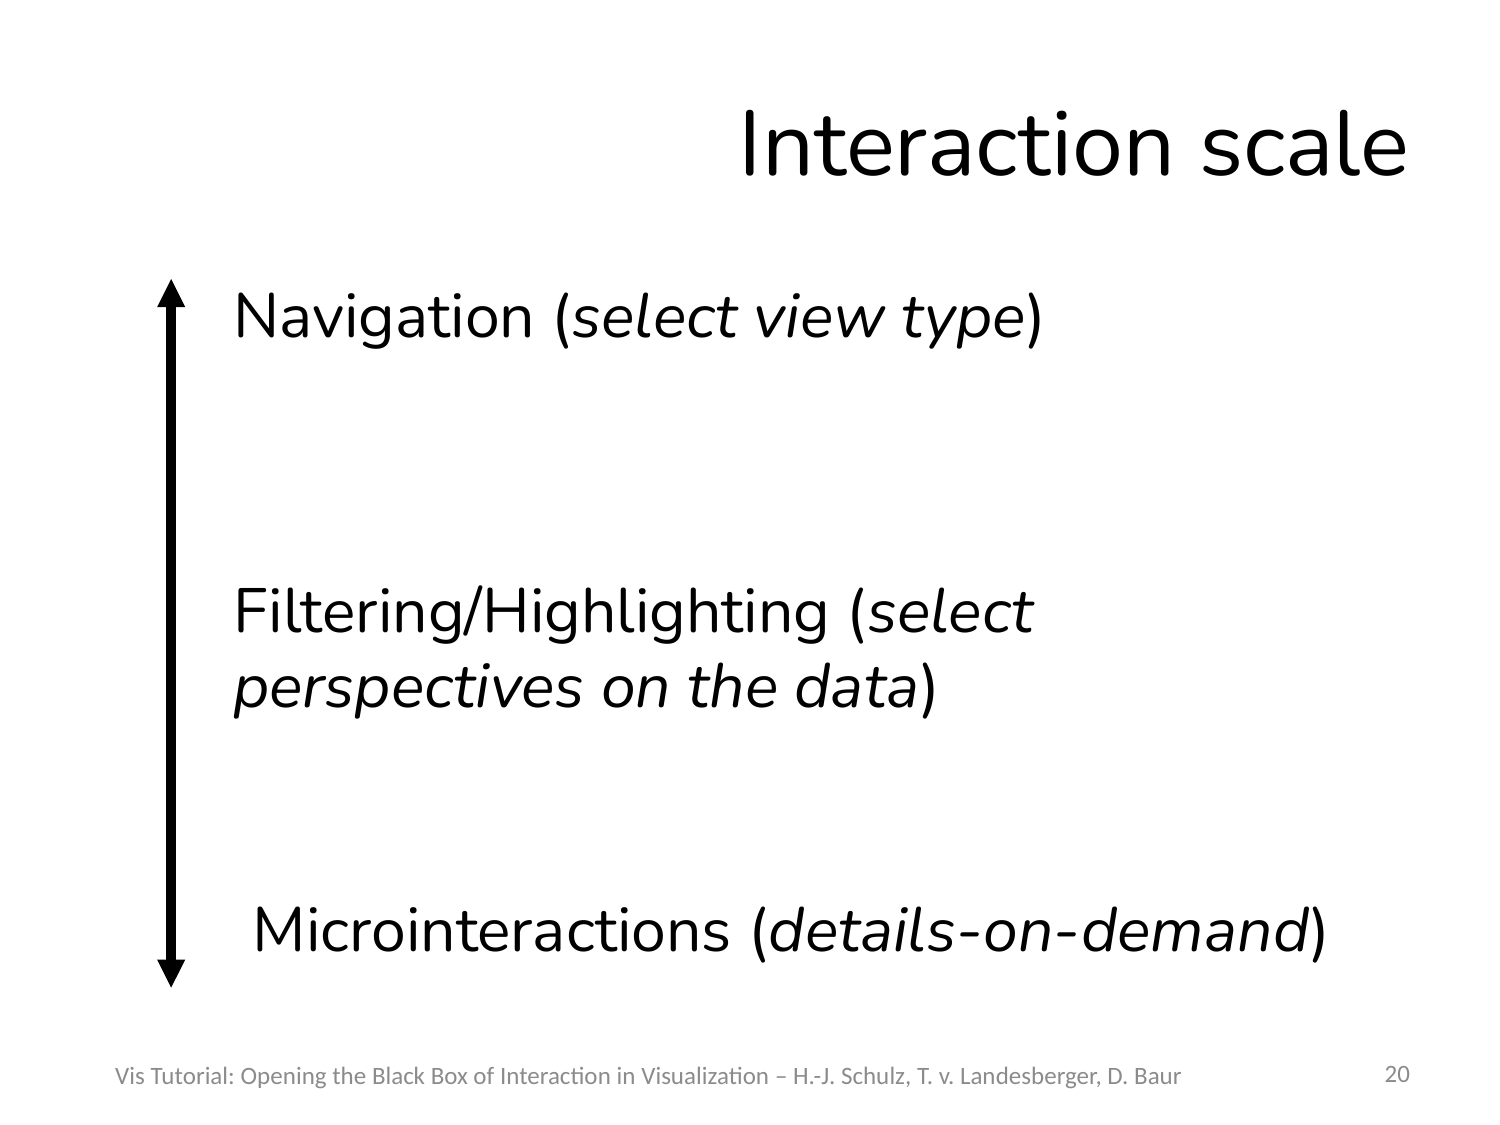

# Interaction scale
Navigation (select view type)
Filtering/Highlighting (select perspectives on the data)
Microinteractions (details-on-demand)
20
Vis Tutorial: Opening the Black Box of Interaction in Visualization – H.-J. Schulz, T. v. Landesberger, D. Baur